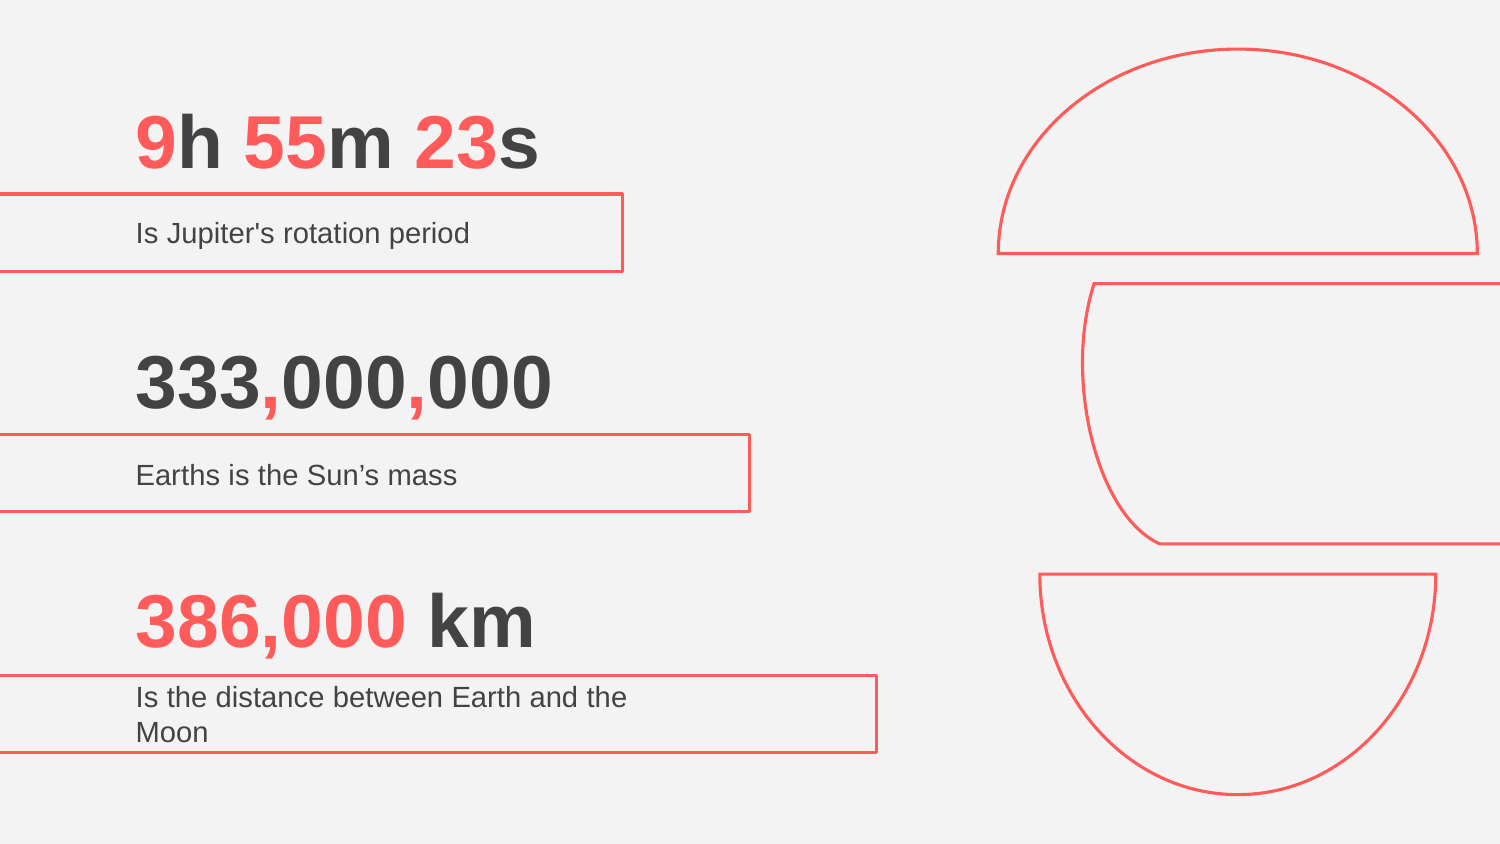

# 9h 55m 23s
Is Jupiter's rotation period

333,000,000

Earths is the Sun’s mass
386,000 km

Is the distance between Earth and the Moon